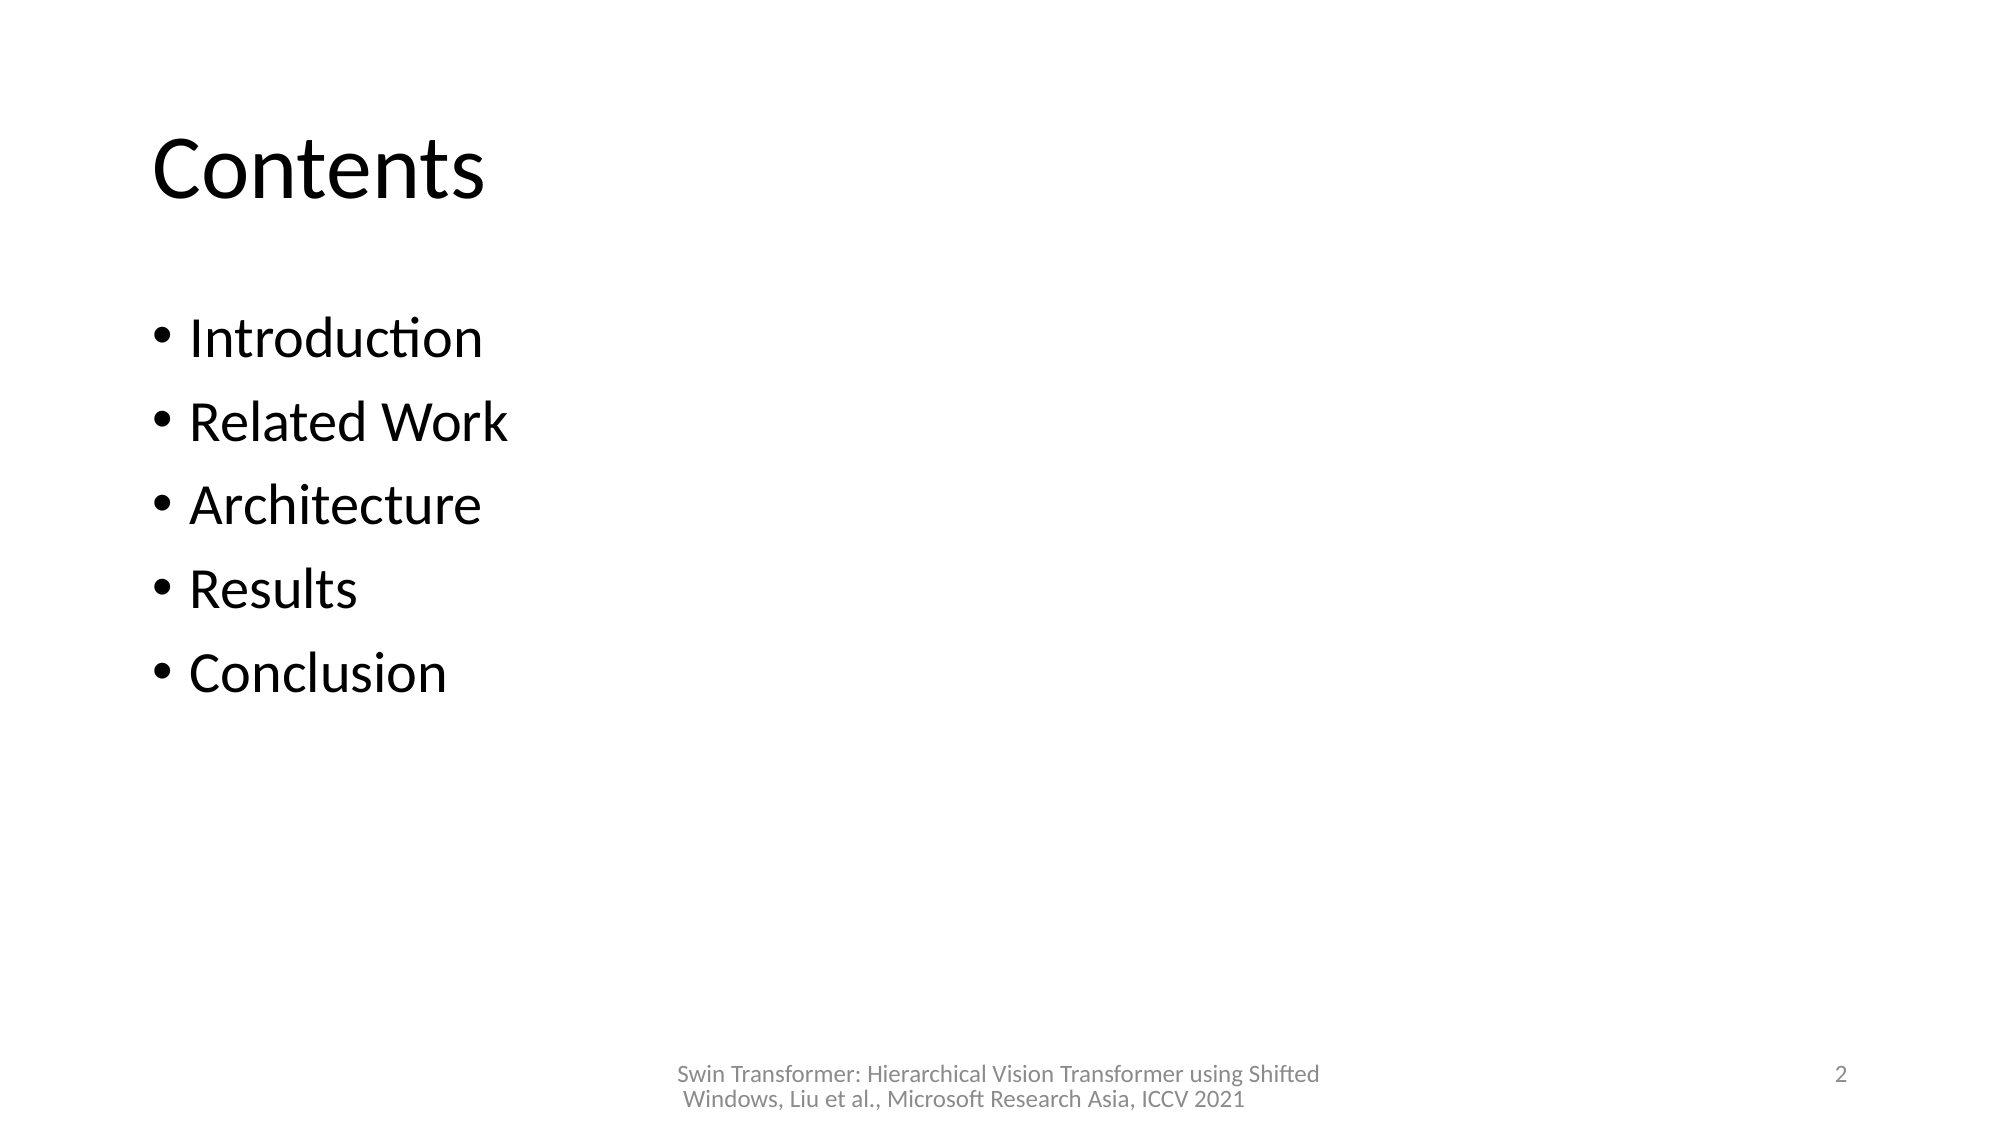

# Contents
Introduction
Related Work
Architecture
Results
Conclusion

Swin Transformer: Hierarchical Vision Transformer using Shifted Windows, Liu et al., Microsoft Research Asia, ICCV 2021
2